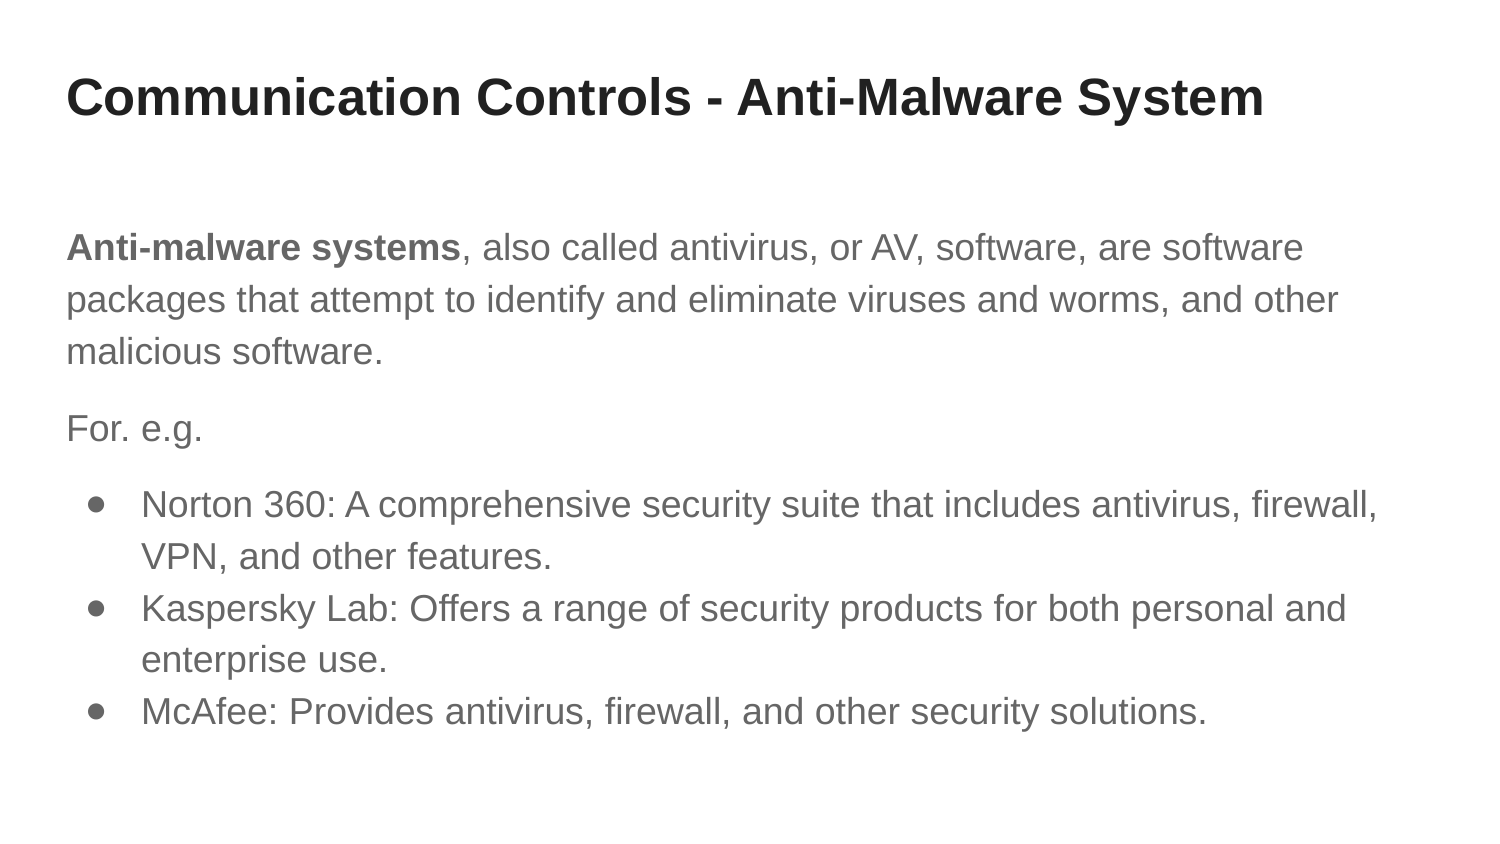

# Communication Controls - Anti-Malware System
Anti-malware systems, also called antivirus, or AV, software, are software packages that attempt to identify and eliminate viruses and worms, and other malicious software.
For. e.g.
Norton 360: A comprehensive security suite that includes antivirus, firewall, VPN, and other features.
Kaspersky Lab: Offers a range of security products for both personal and enterprise use.
McAfee: Provides antivirus, firewall, and other security solutions.